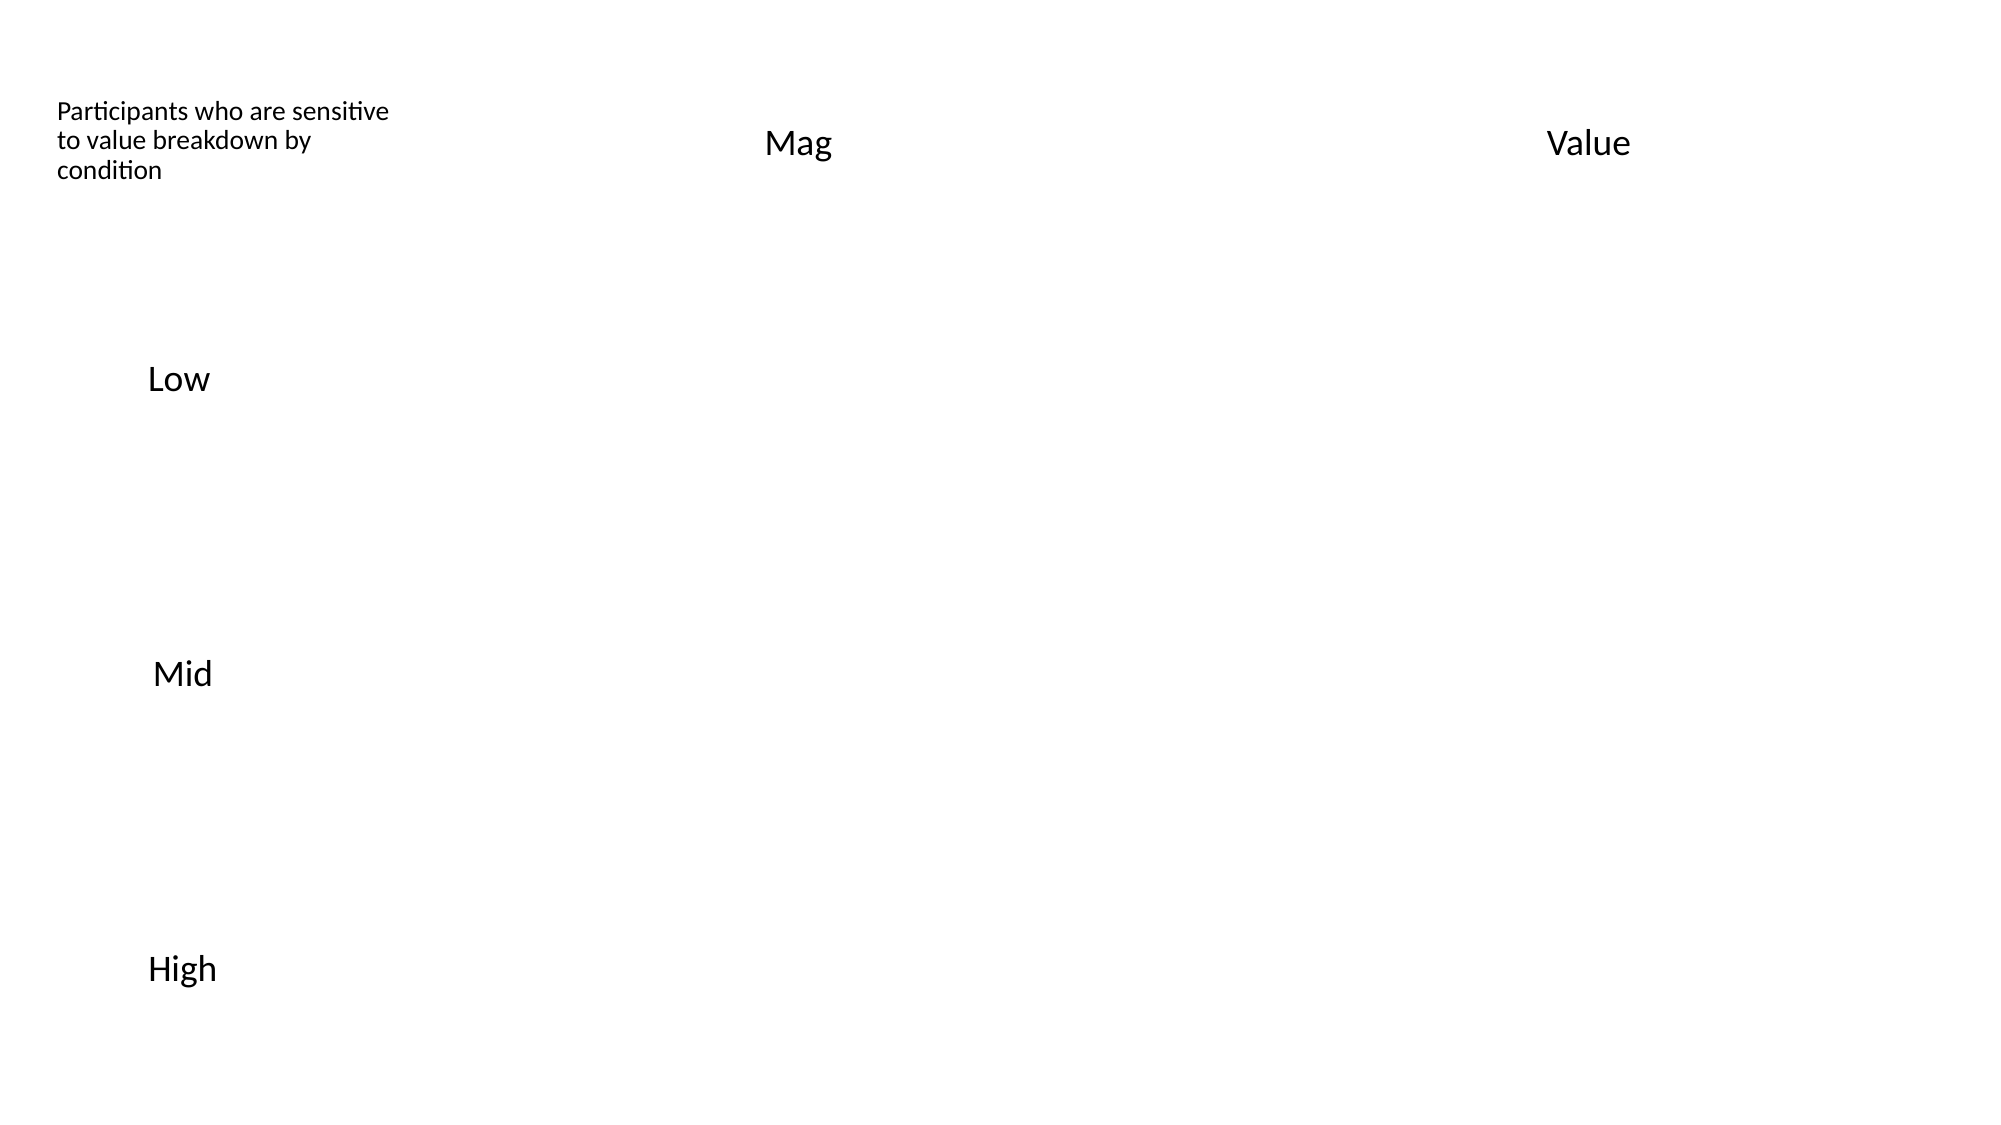

# Participants who are sensitive to value breakdown by condition
Mag
Value
Low
Mid
High